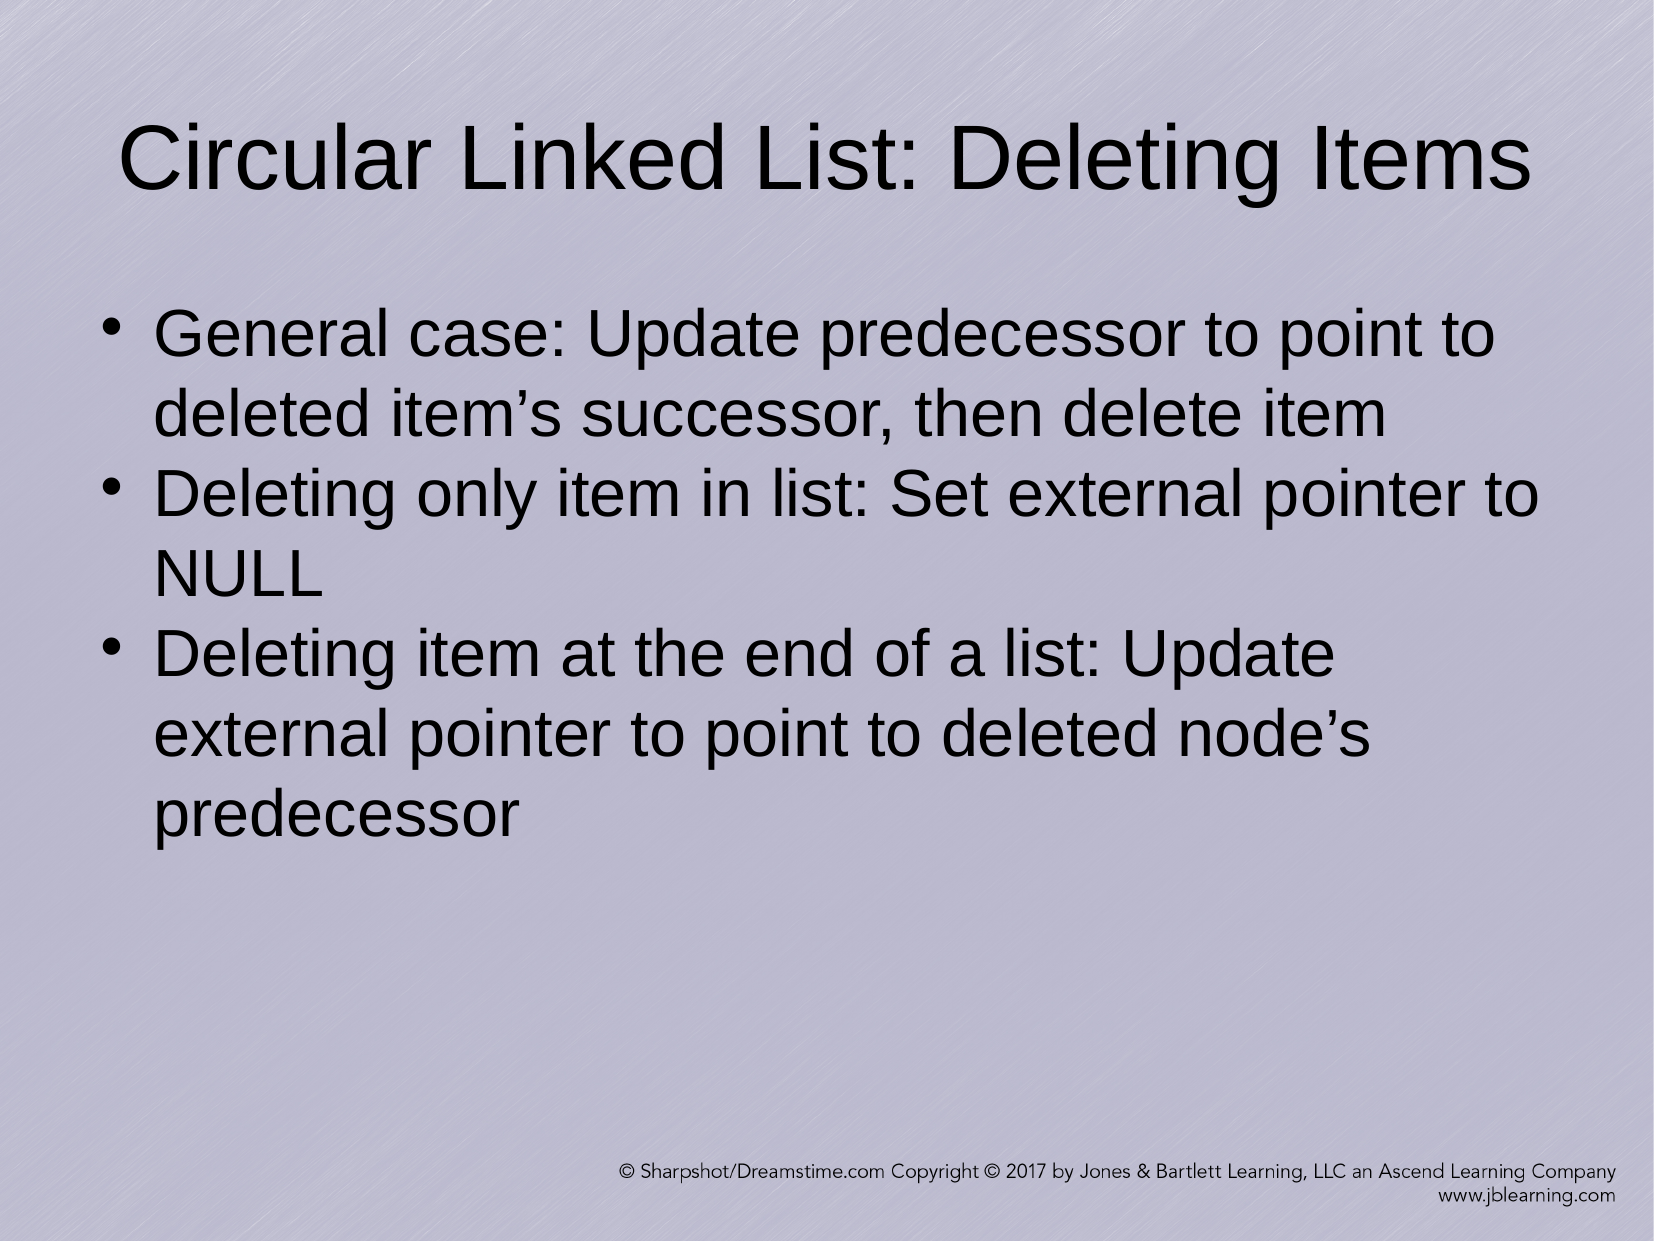

Circular Linked List: Deleting Items
General case: Update predecessor to point to deleted item’s successor, then delete item
Deleting only item in list: Set external pointer to NULL
Deleting item at the end of a list: Update external pointer to point to deleted node’s predecessor